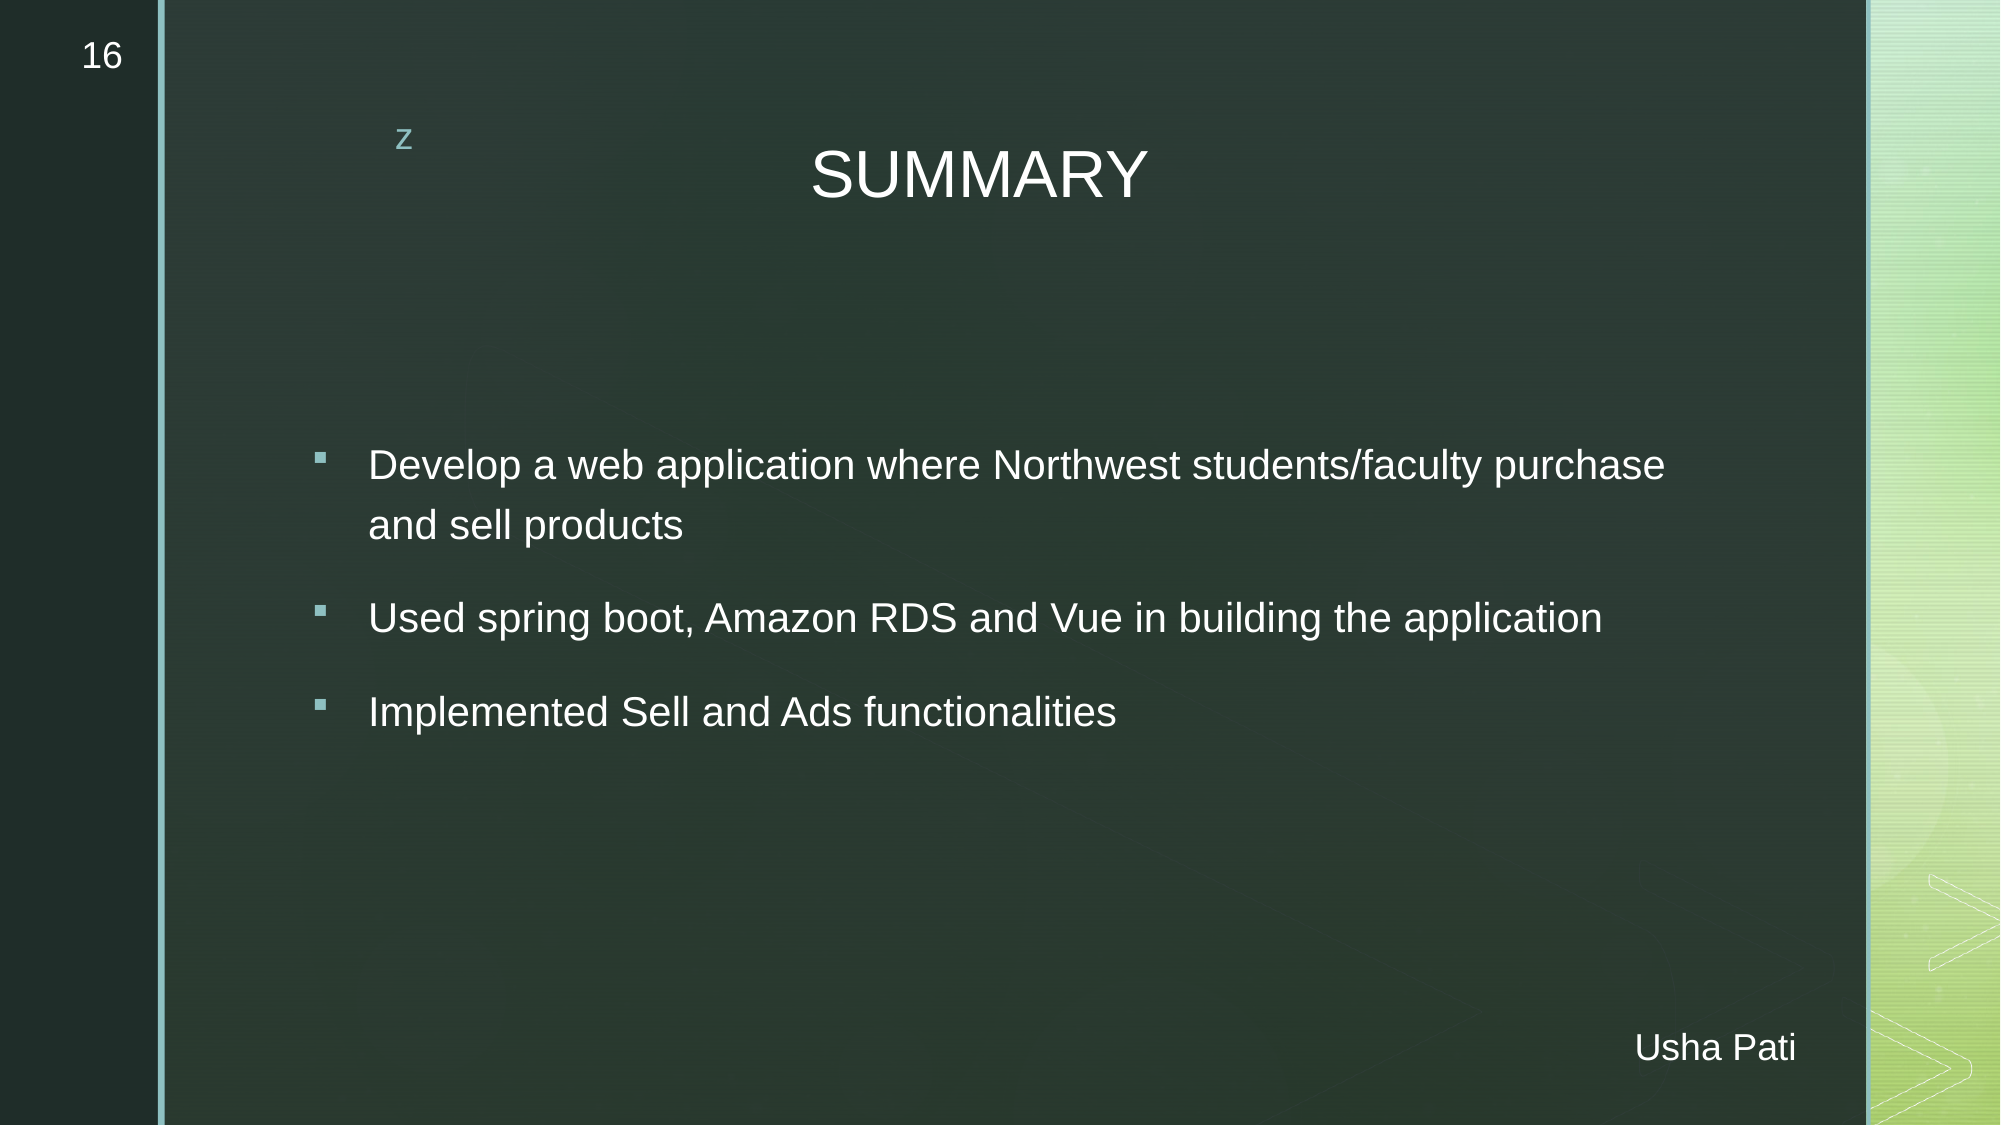

16
# SUMMARY

Develop a web application where Northwest students/faculty purchase and sell products
Used spring boot, Amazon RDS and Vue in building the application
Implemented Sell and Ads functionalities

 Usha Pati